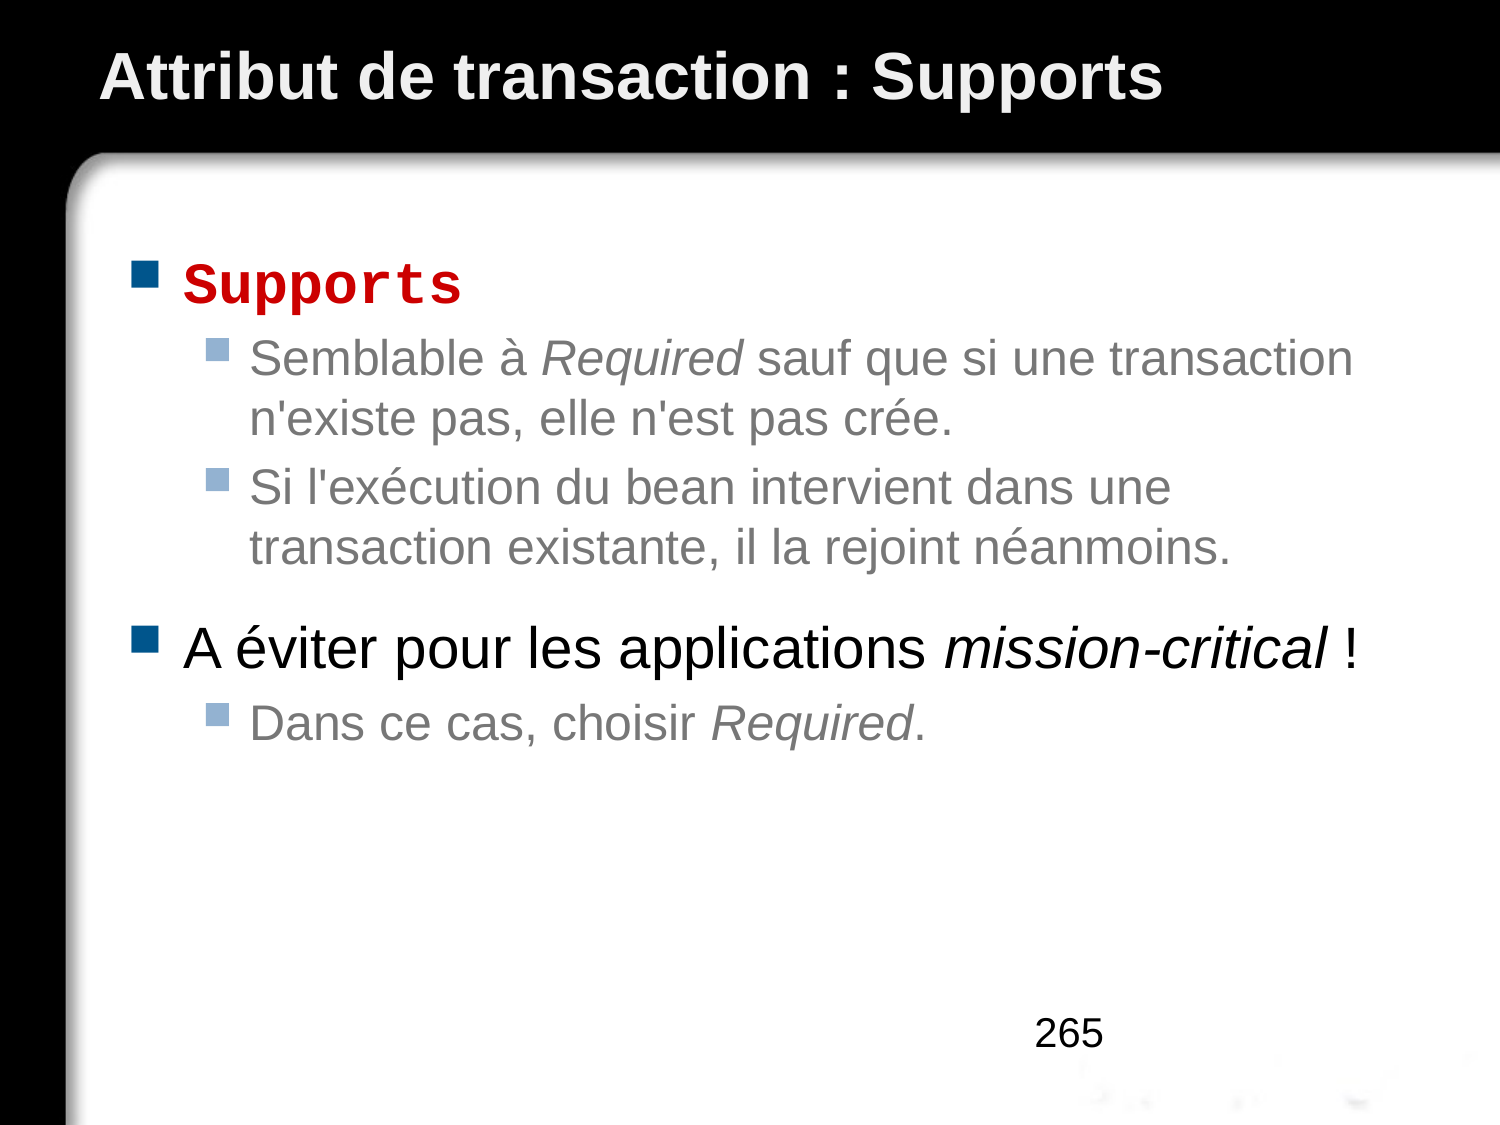

# Attribut de transaction : Supports
Supports
Semblable à Required sauf que si une transaction n'existe pas, elle n'est pas crée.
Si l'exécution du bean intervient dans une transaction existante, il la rejoint néanmoins.
A éviter pour les applications mission-critical !
Dans ce cas, choisir Required.